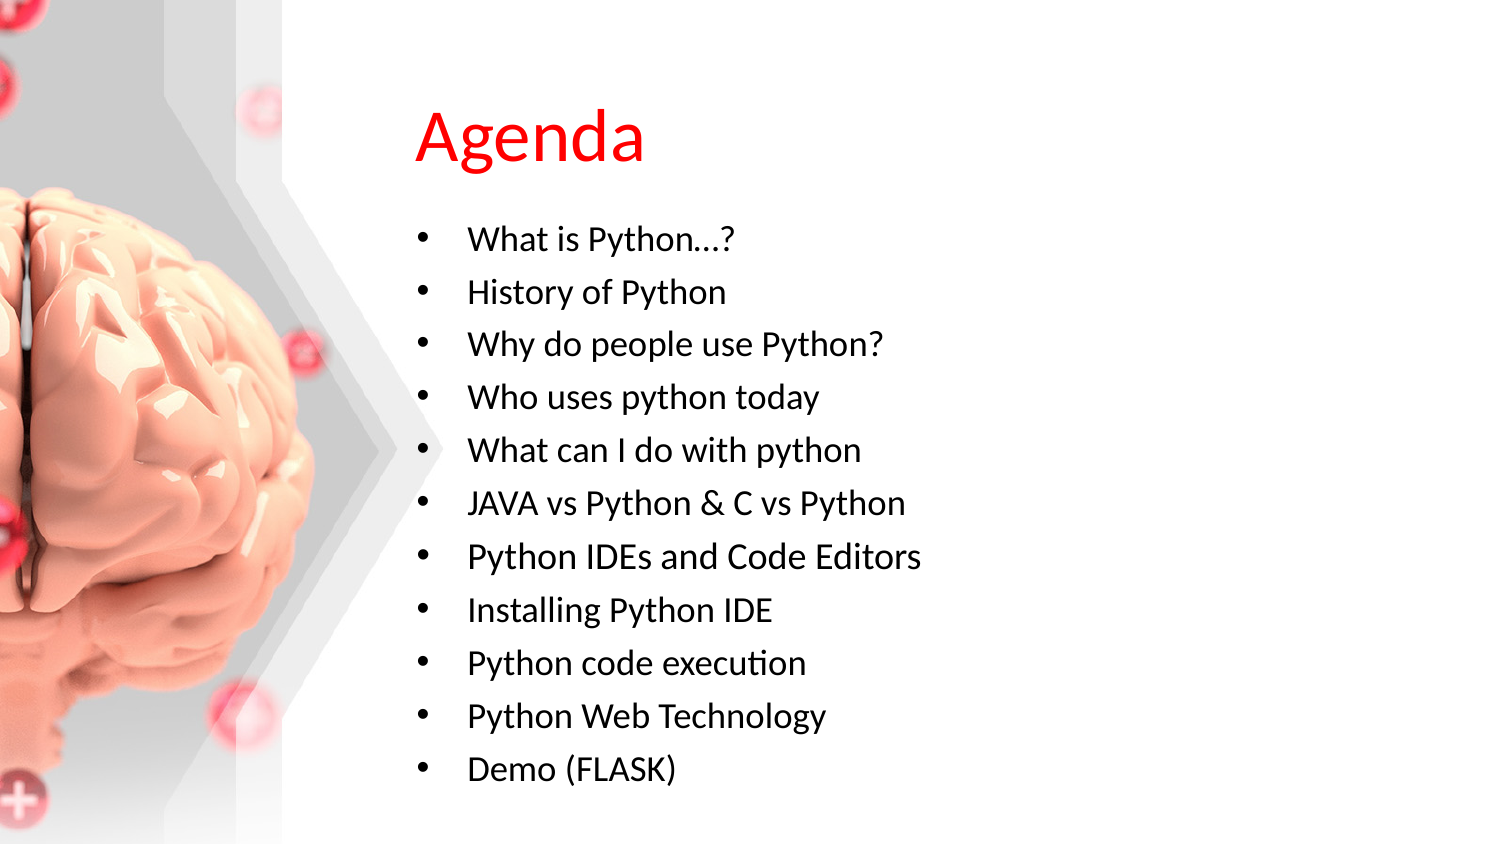

# Agenda
What is Python…?
History of Python
Why do people use Python?
Who uses python today
What can I do with python
JAVA vs Python & C vs Python
Python IDEs and Code Editors
Installing Python IDE
Python code execution
Python Web Technology
Demo (FLASK)